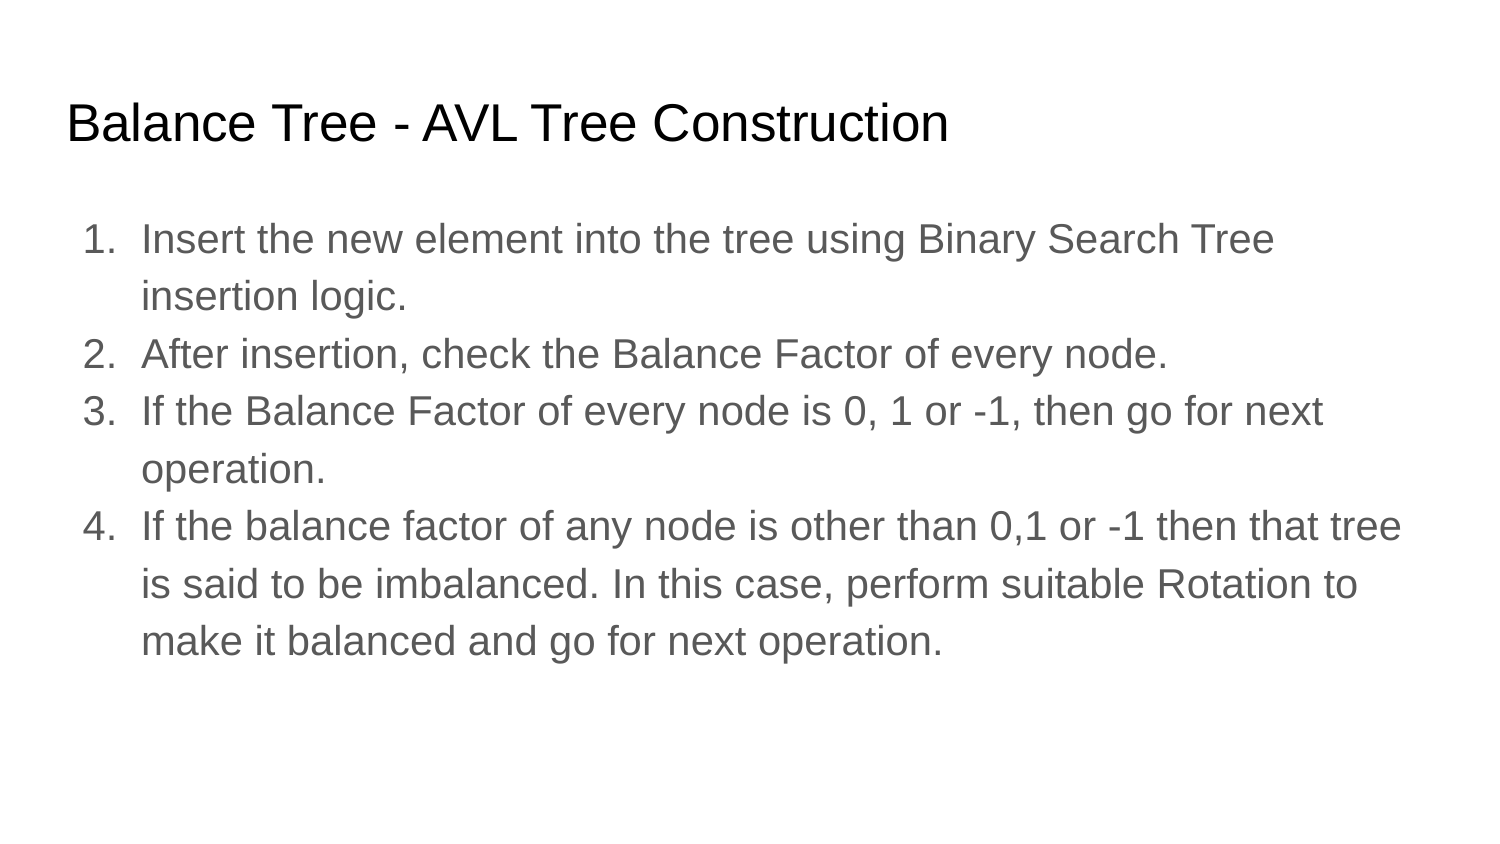

# Balance Tree - AVL Tree Construction
Insert the new element into the tree using Binary Search Tree insertion logic.
After insertion, check the Balance Factor of every node.
If the Balance Factor of every node is 0, 1 or -1, then go for next operation.
If the balance factor of any node is other than 0,1 or -1 then that tree is said to be imbalanced. In this case, perform suitable Rotation to make it balanced and go for next operation.